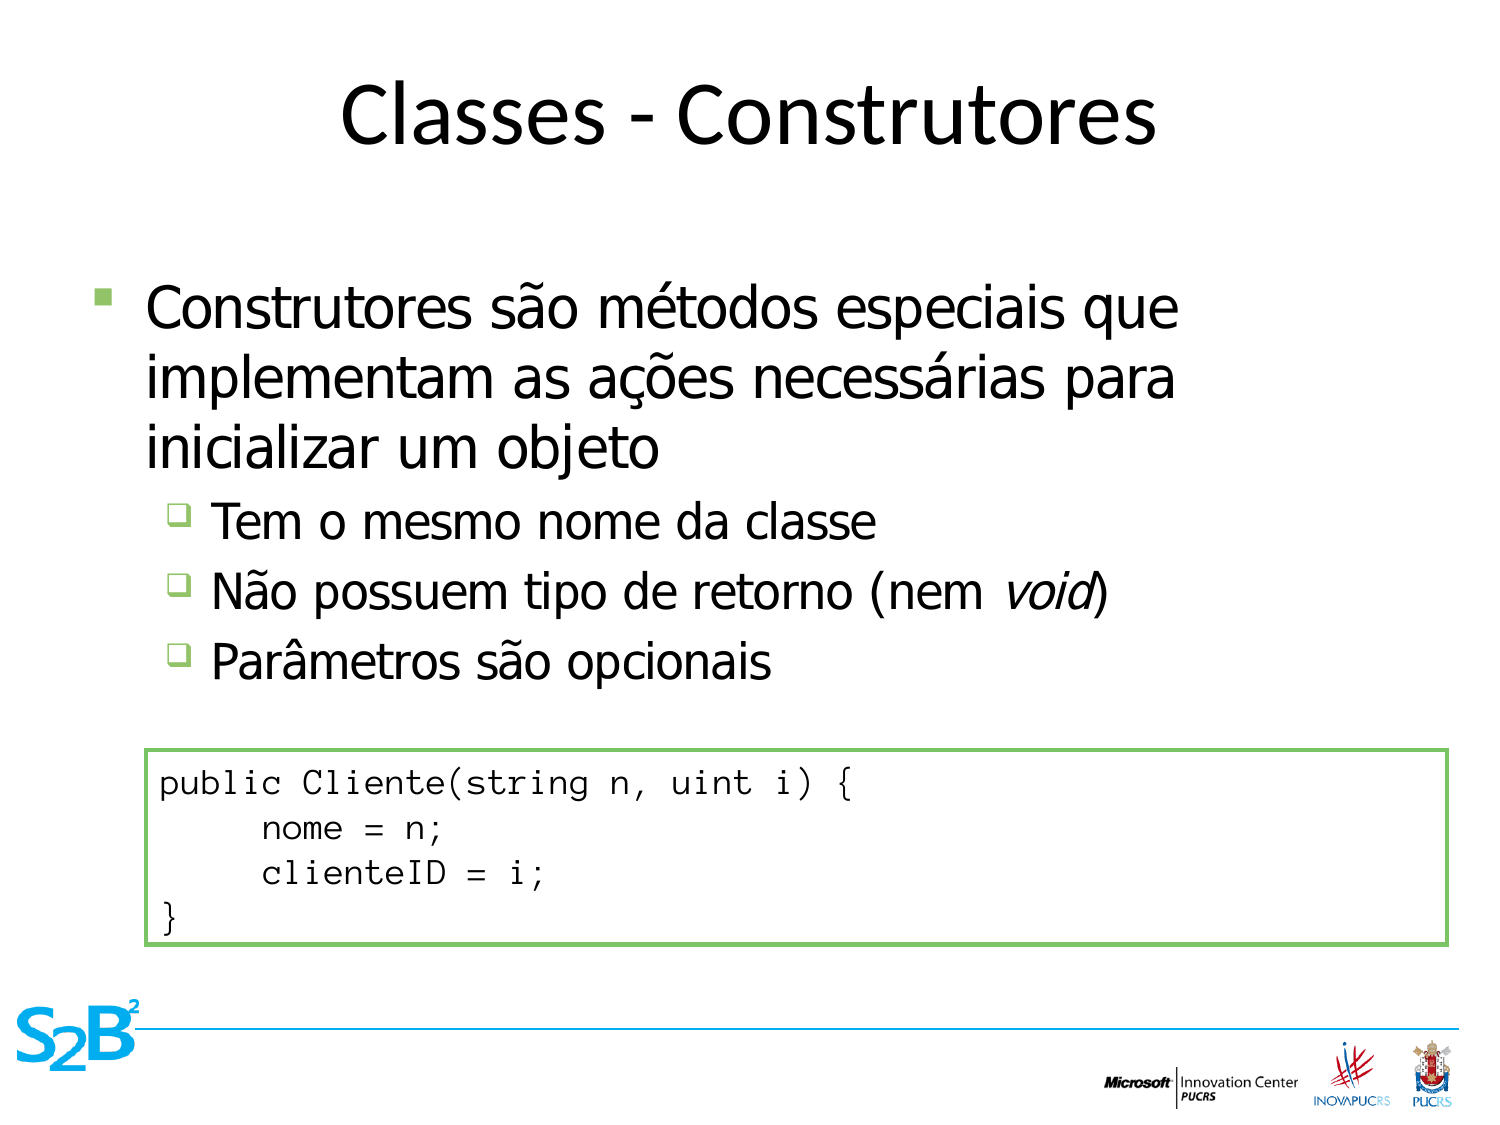

# Classes - Construtores
Construtores são métodos especiais que implementam as ações necessárias para inicializar um objeto
Tem o mesmo nome da classe
Não possuem tipo de retorno (nem void)
Parâmetros são opcionais
public Cliente(string n, uint i) {
     nome = n;
     clienteID = i;
}